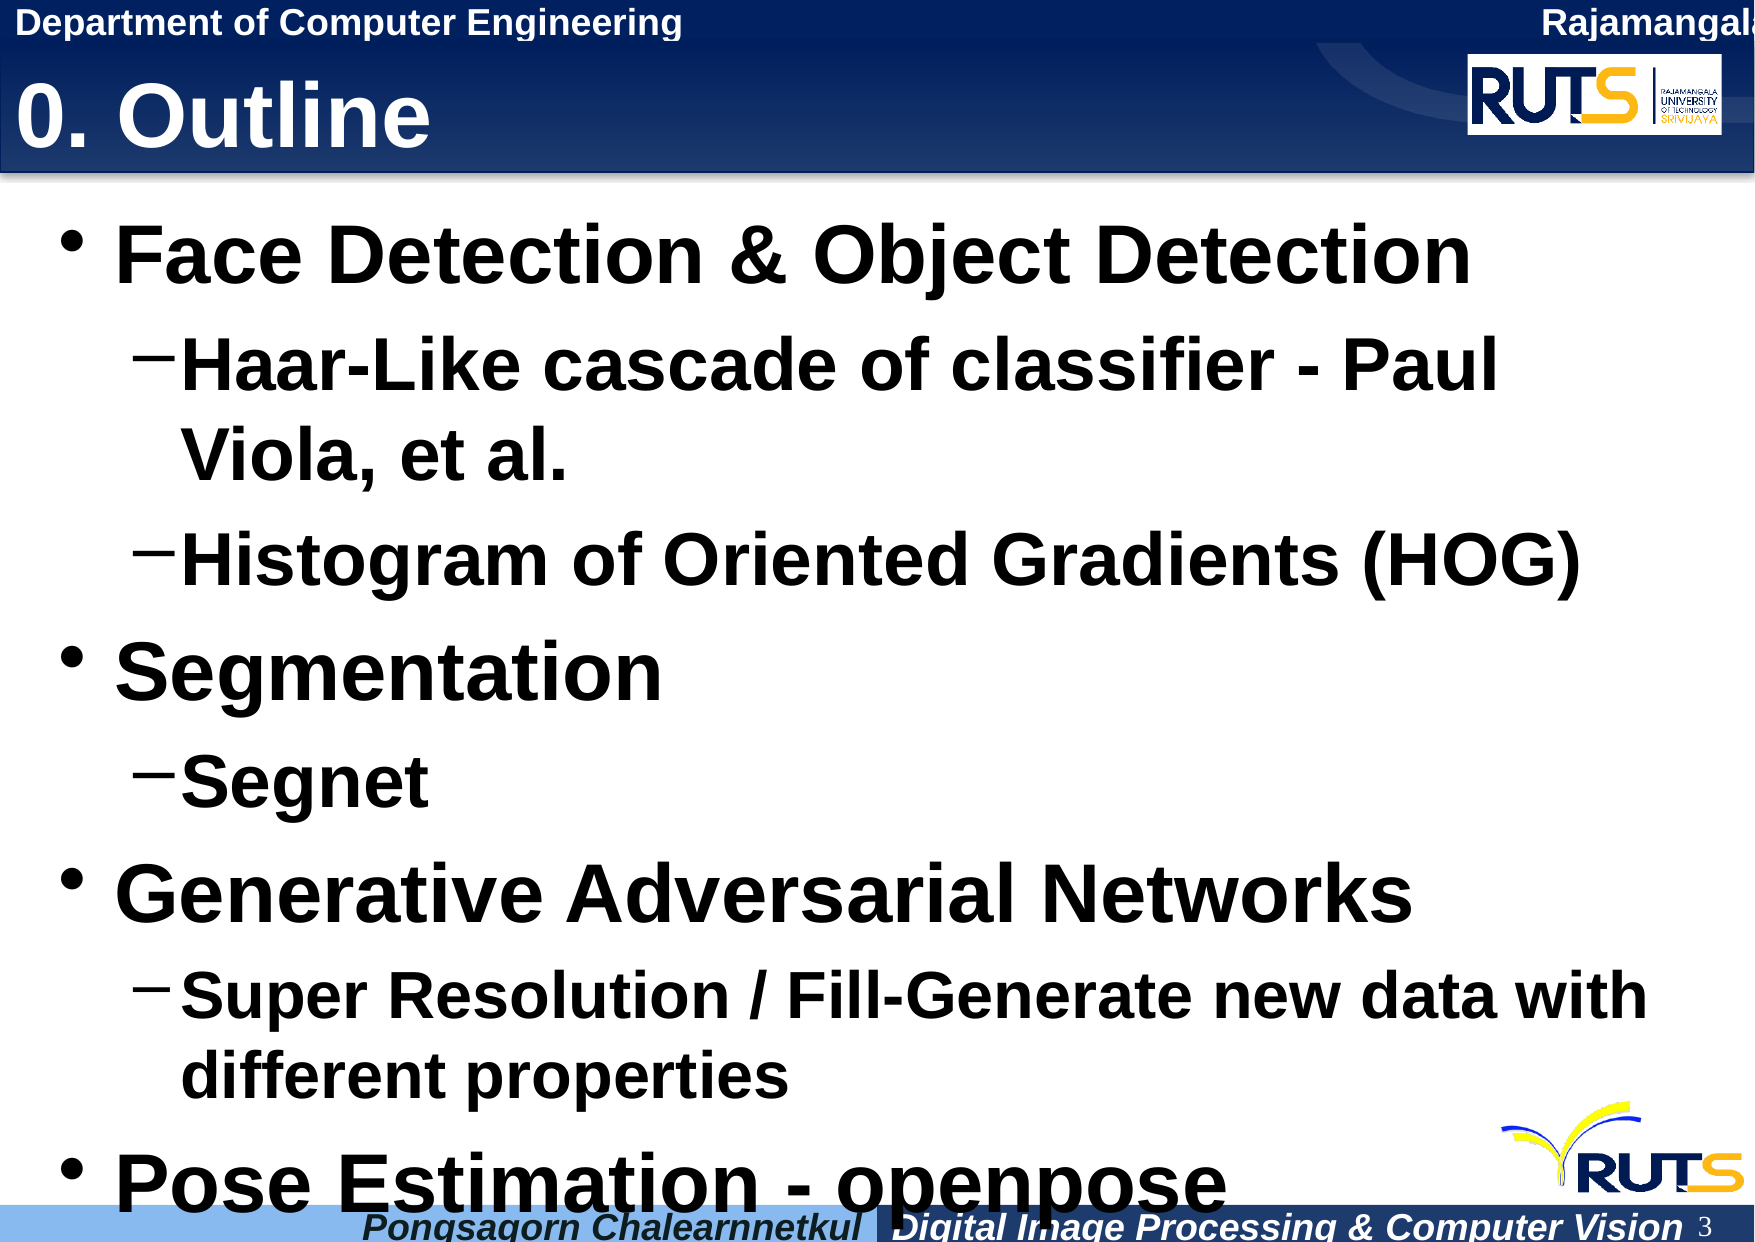

# 0. Outline
Face Detection & Object Detection
Haar-Like cascade of classifier - Paul Viola, et al.
Histogram of Oriented Gradients (HOG)
Segmentation
Segnet
Generative Adversarial Networks
Super Resolution / Fill-Generate new data with different properties
Pose Estimation - openpose

3